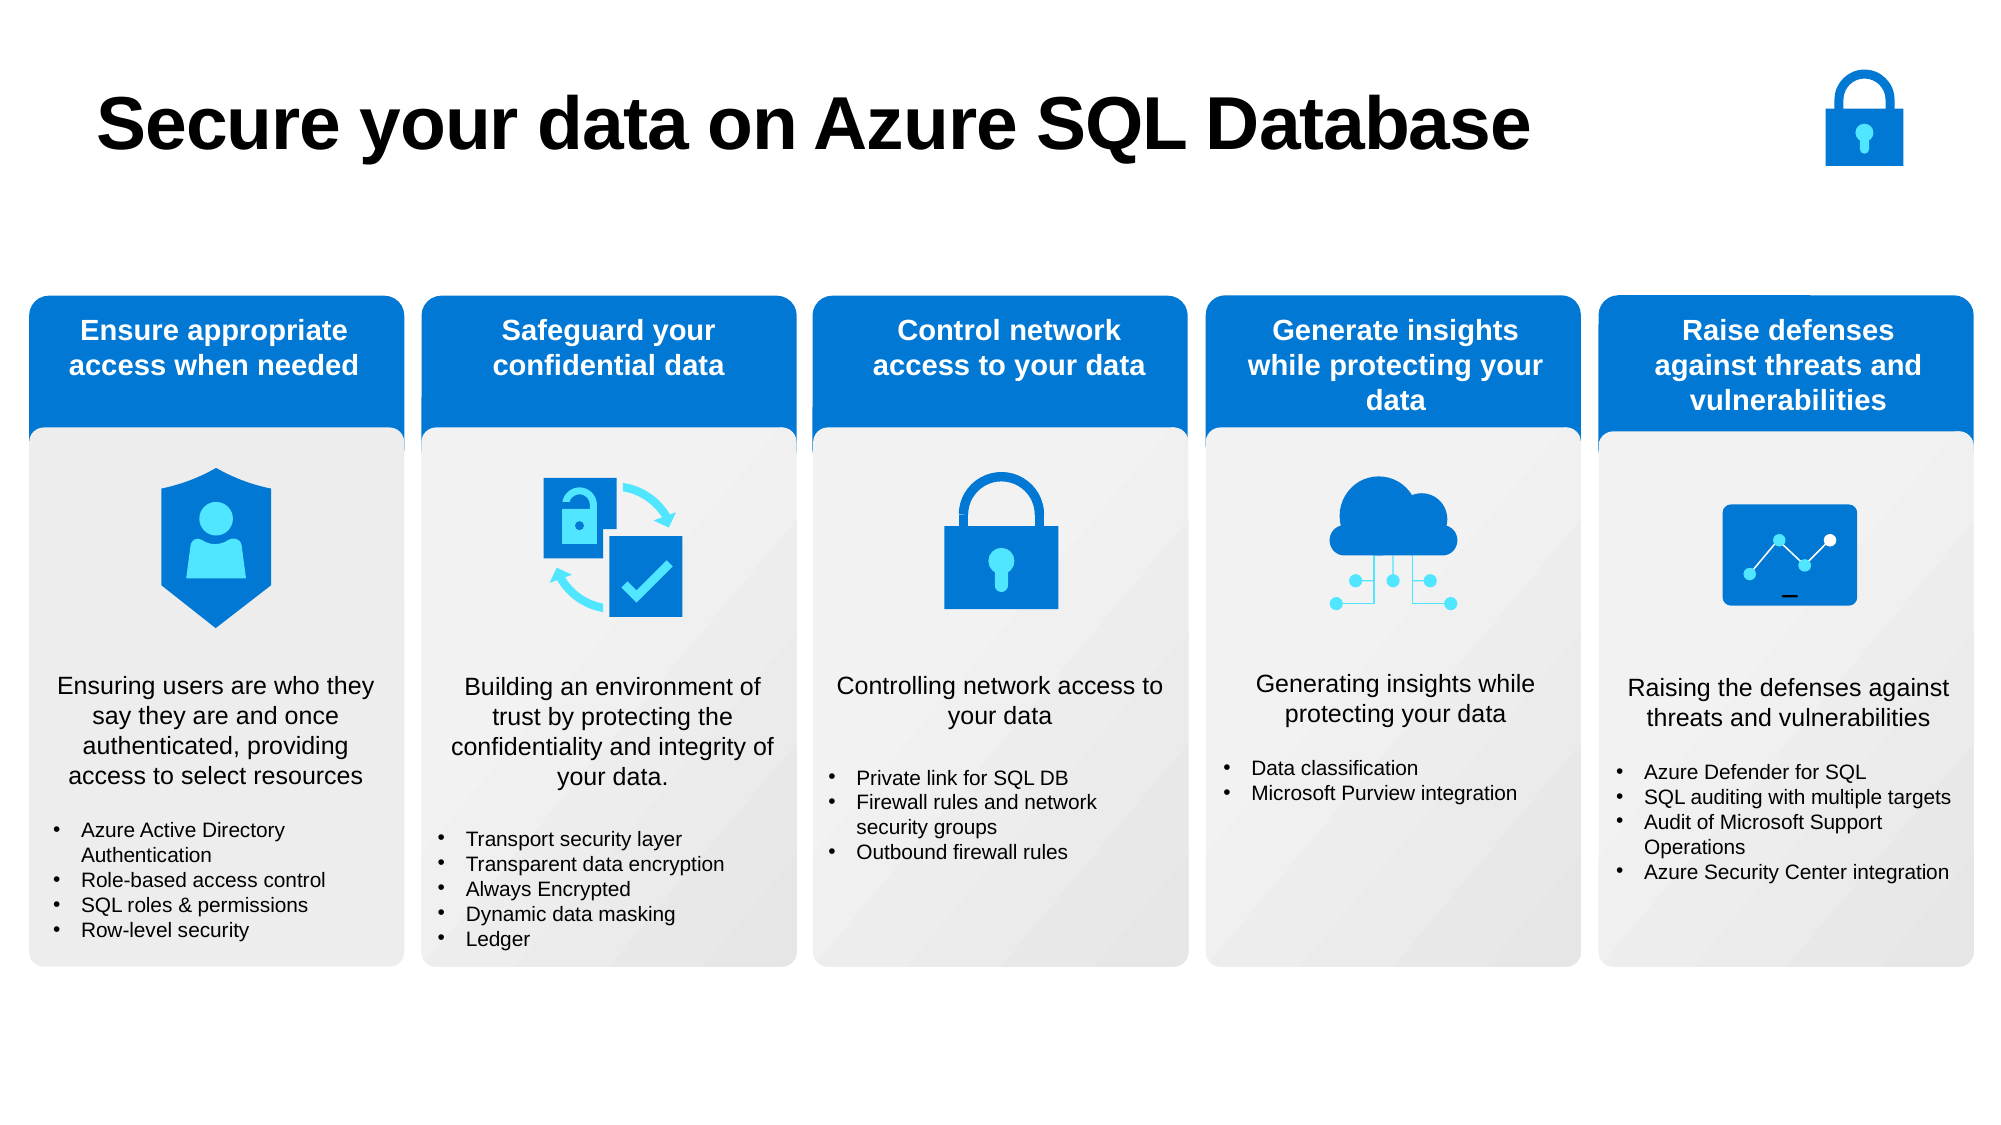

# Secure your data on Azure SQL Database

Ensure appropriate access when needed
Safeguard your confidential data
Control network access to your data
Generate insights while protecting your data
Raise defenses against threats and vulnerabilities

Generating insights while protecting your data

Data classification
Microsoft Purview integration

Controlling network access to your data

Private link for SQL DB
Firewall rules and network security groups
Outbound firewall rules
Ensuring users are who they say they are and once authenticated, providing access to select resources

Azure Active Directory Authentication
Role-based access control
SQL roles & permissions
Row-level security
Building an environment of trust by protecting the confidentiality and integrity of your data.

Transport security layer
Transparent data encryption
Always Encrypted
Dynamic data masking
Ledger

Raising the defenses against threats and vulnerabilities

Azure Defender for SQL
SQL auditing with multiple targets
Audit of Microsoft Support Operations
Azure Security Center integration